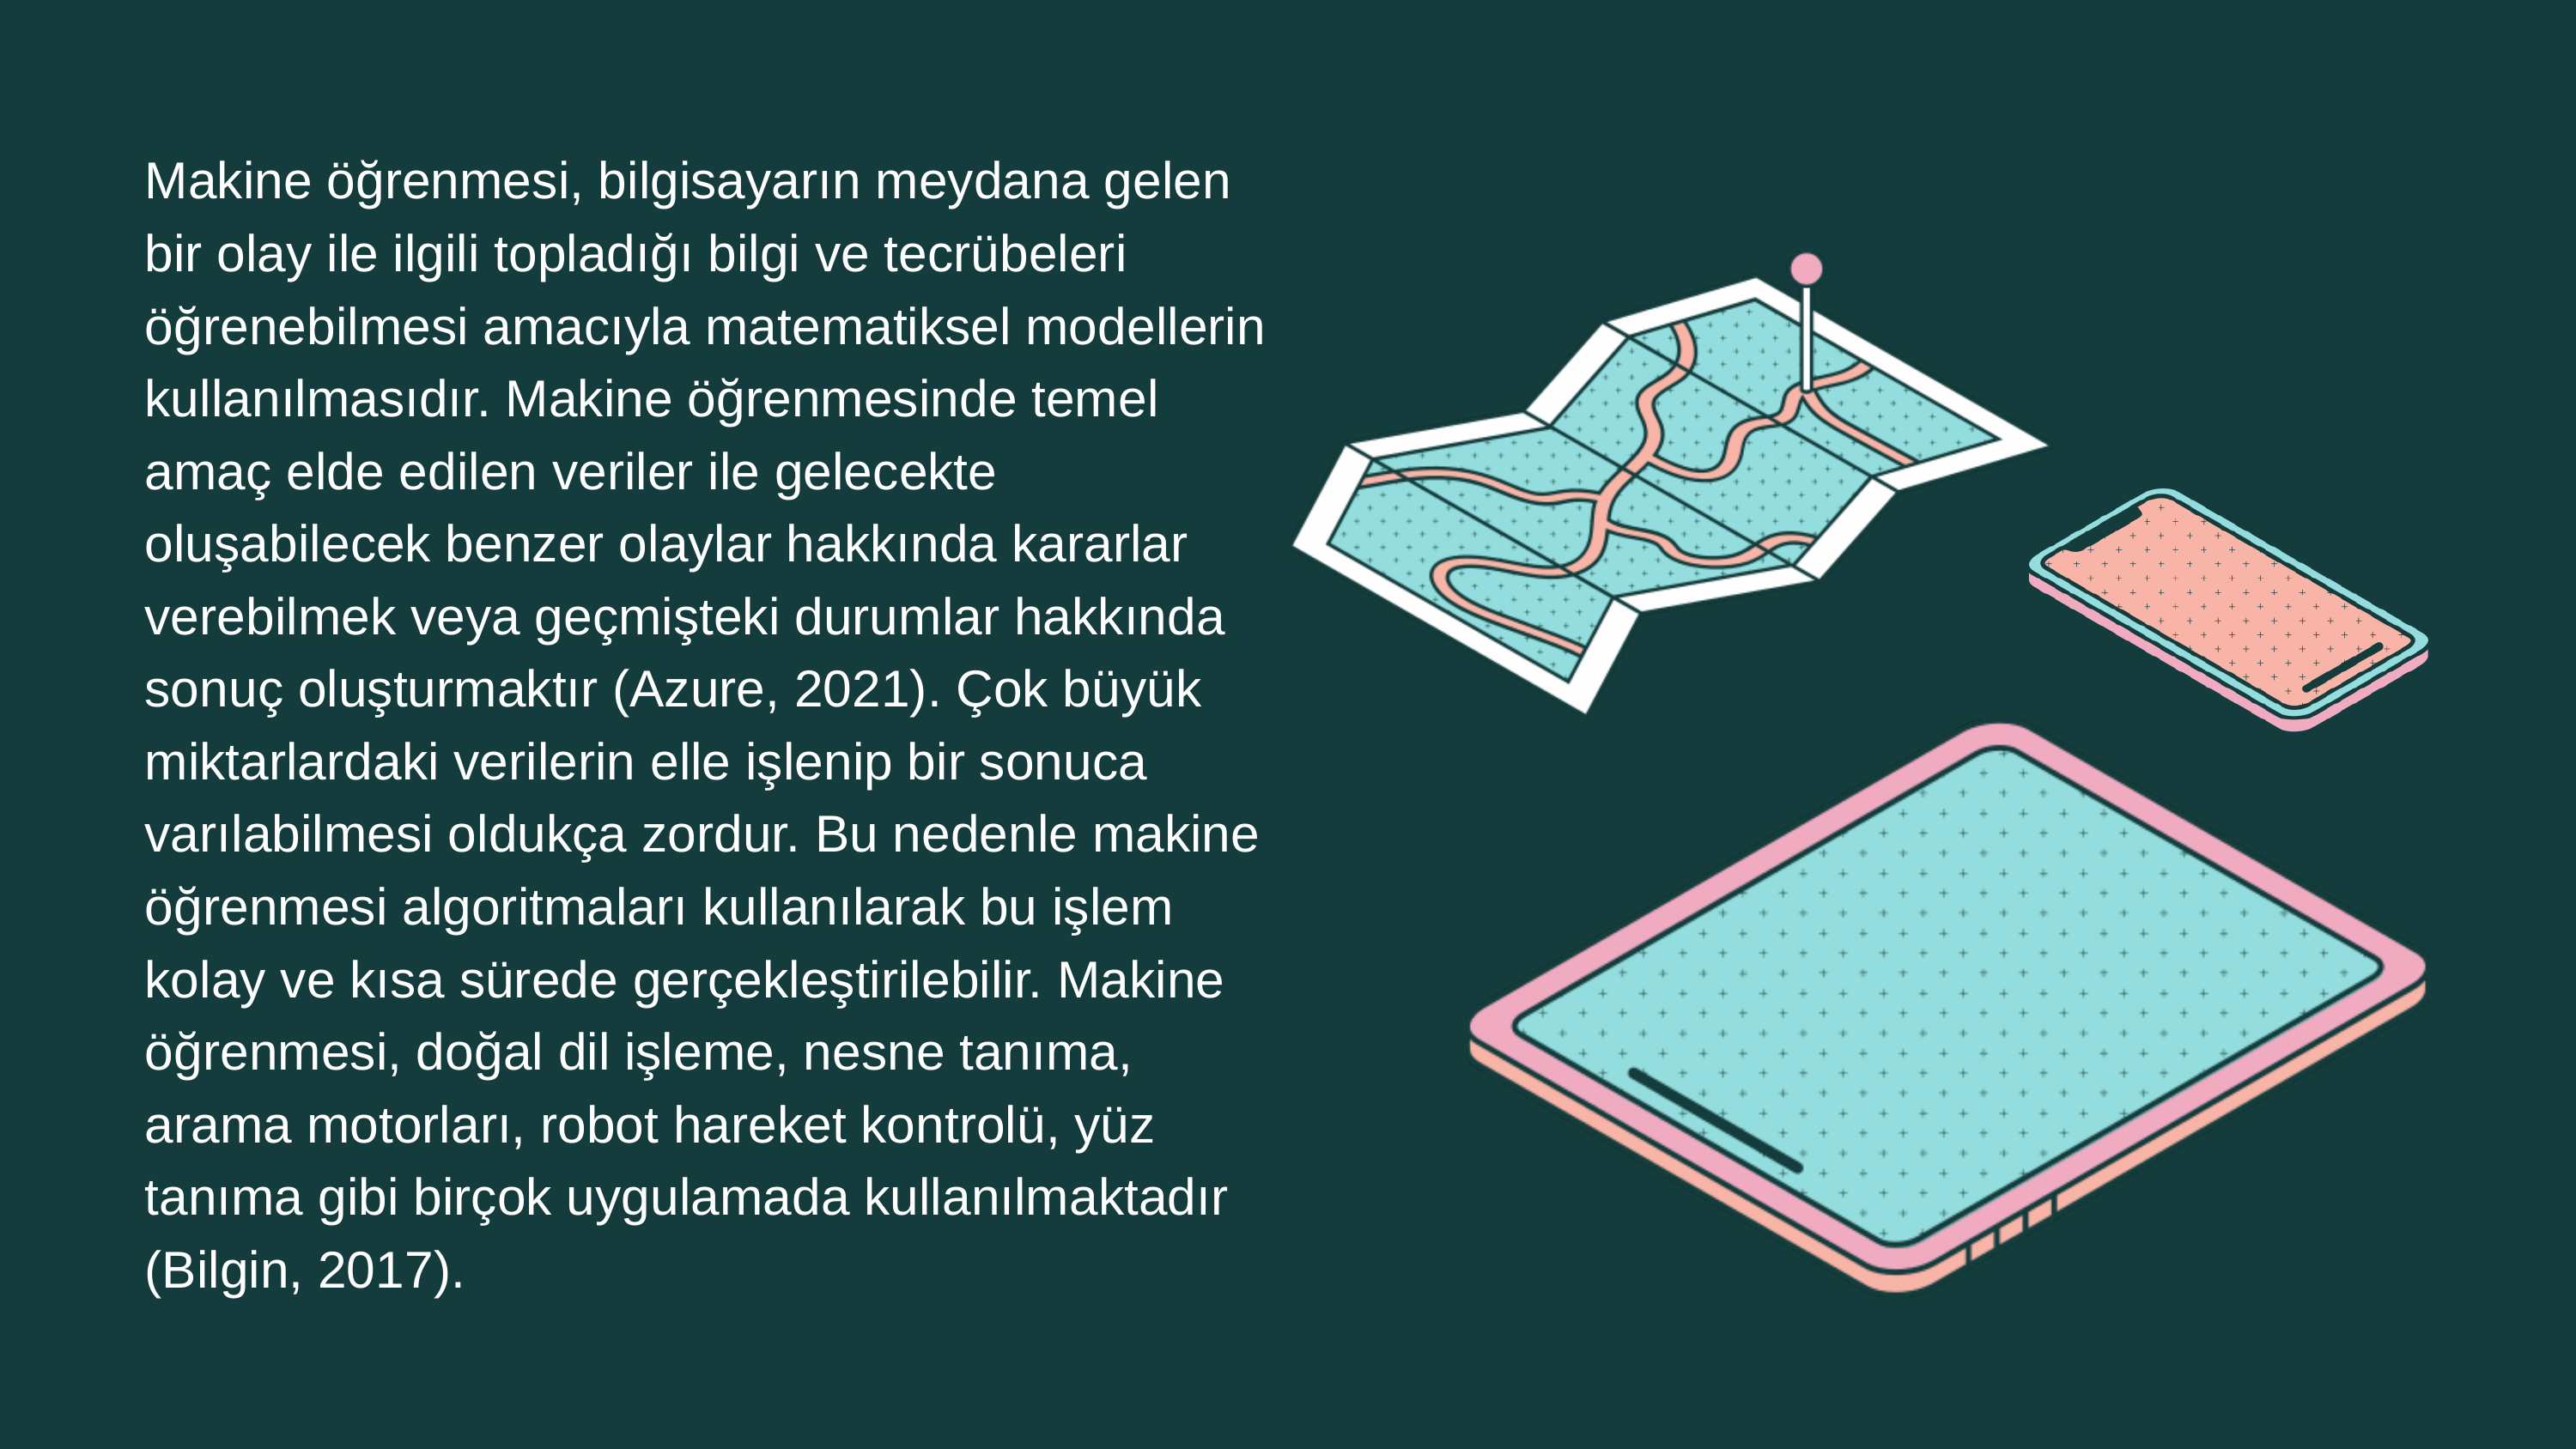

Makine öğrenmesi, bilgisayarın meydana gelen bir olay ile ilgili topladığı bilgi ve tecrübeleri öğrenebilmesi amacıyla matematiksel modellerin kullanılmasıdır. Makine öğrenmesinde temel amaç elde edilen veriler ile gelecekte oluşabilecek benzer olaylar hakkında kararlar verebilmek veya geçmişteki durumlar hakkında sonuç oluşturmaktır (Azure, 2021). Çok büyük miktarlardaki verilerin elle işlenip bir sonuca varılabilmesi oldukça zordur. Bu nedenle makine öğrenmesi algoritmaları kullanılarak bu işlem kolay ve kısa sürede gerçekleştirilebilir. Makine öğrenmesi, doğal dil işleme, nesne tanıma, arama motorları, robot hareket kontrolü, yüz tanıma gibi birçok uygulamada kullanılmaktadır (Bilgin, 2017).